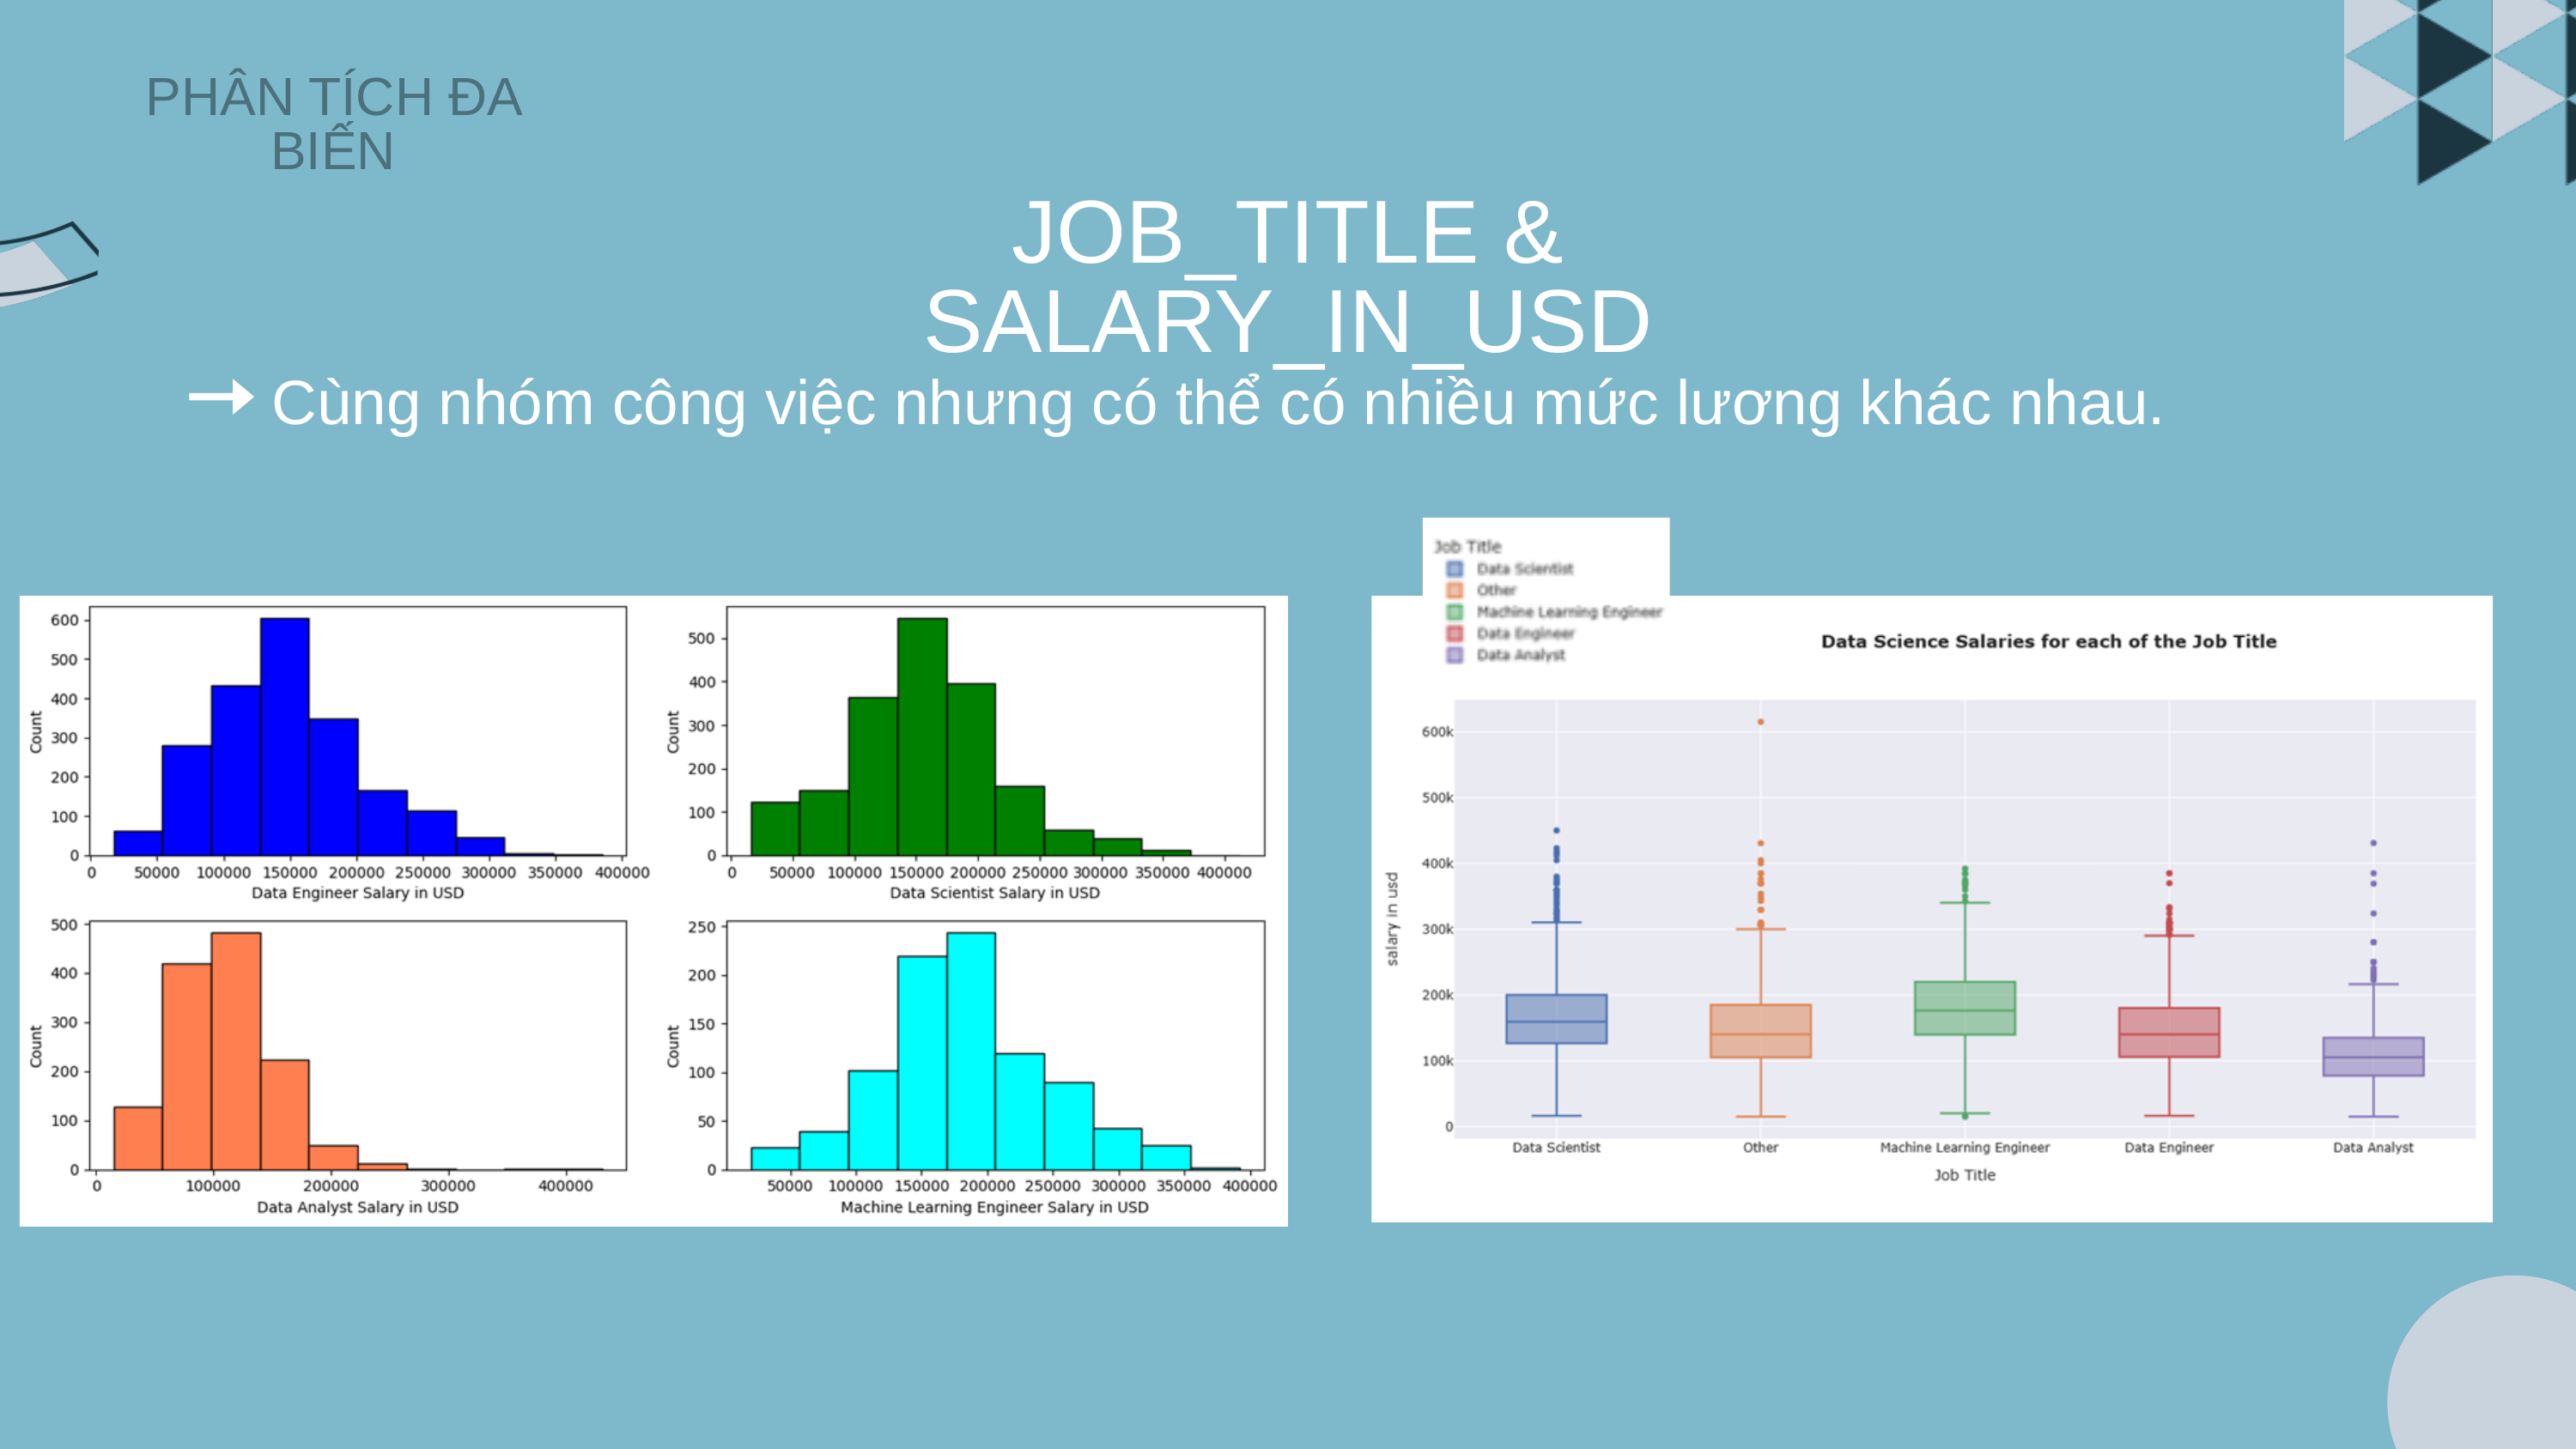

PHÂN TÍCH ĐA BIẾN
JOB_TITLE & SALARY_IN_USD
Cùng nhóm công việc nhưng có thể có nhiều mức lương khác nhau.